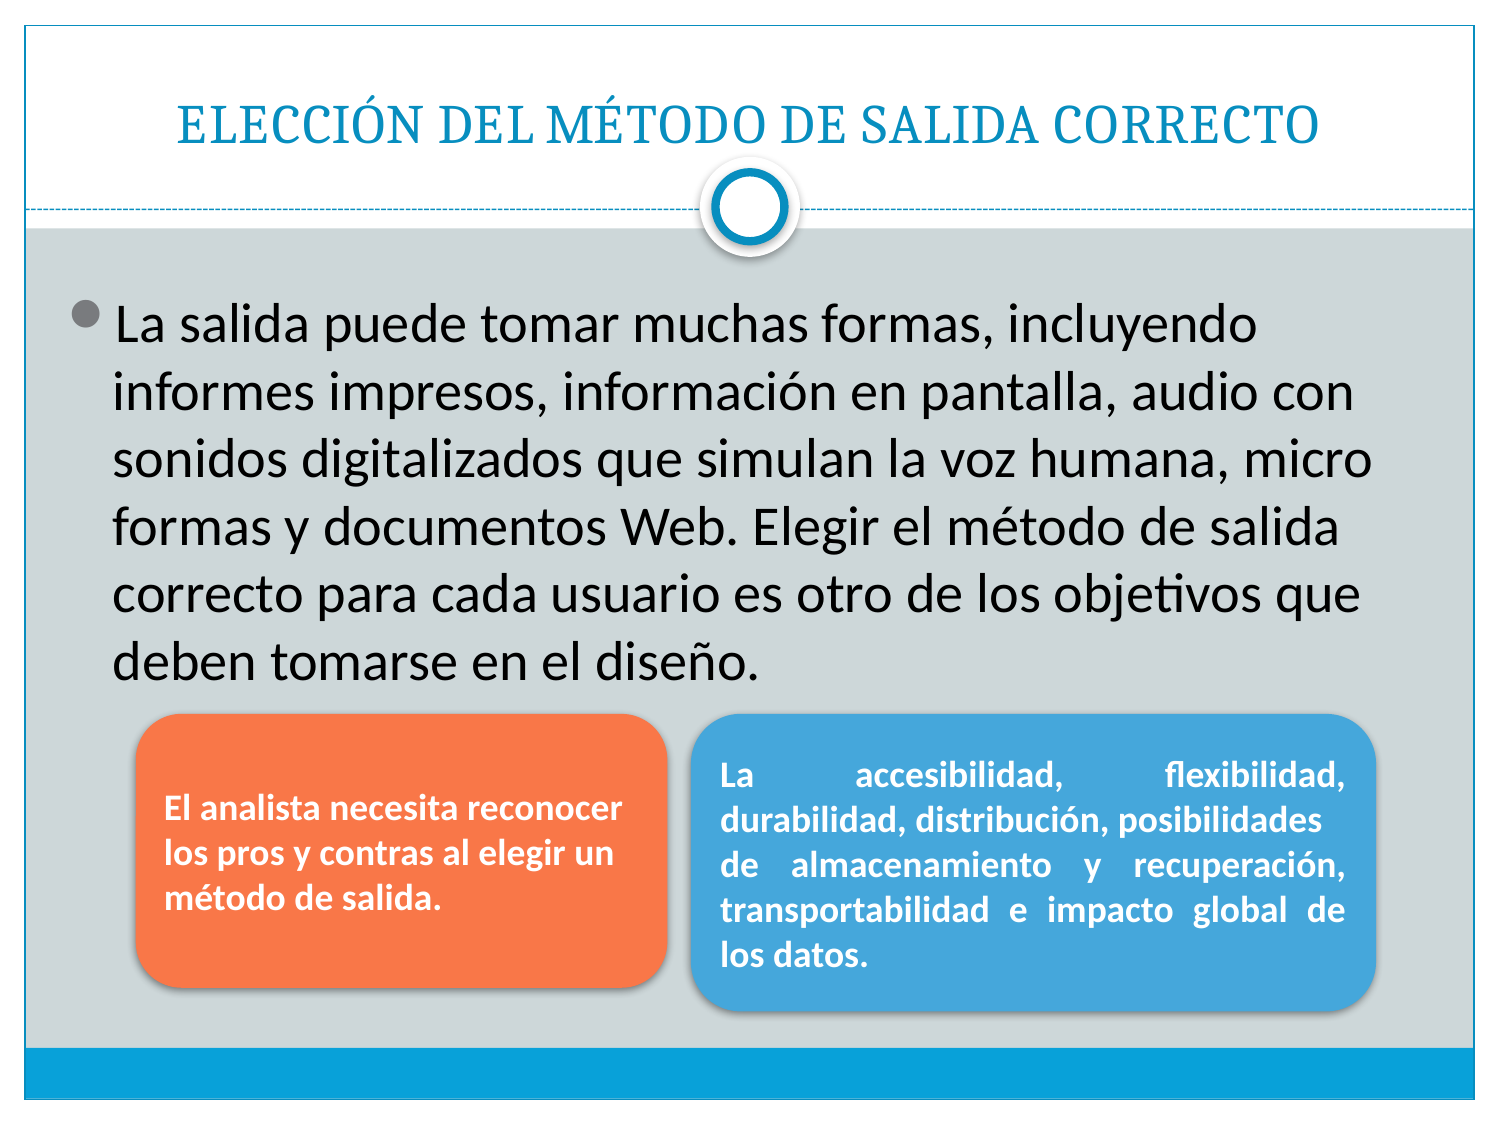

# ELECCIÓN DEL MÉTODO DE SALIDA CORRECTO
La salida puede tomar muchas formas, incluyendo informes impresos, información en pantalla, audio con sonidos digitalizados que simulan la voz humana, micro formas y documentos Web. Elegir el método de salida correcto para cada usuario es otro de los objetivos que deben tomarse en el diseño.

El analista necesita reconocer los pros y contras al elegir un método de salida.
La accesibilidad, flexibilidad, durabilidad, distribución, posibilidades
de almacenamiento y recuperación, transportabilidad e impacto global de los datos.